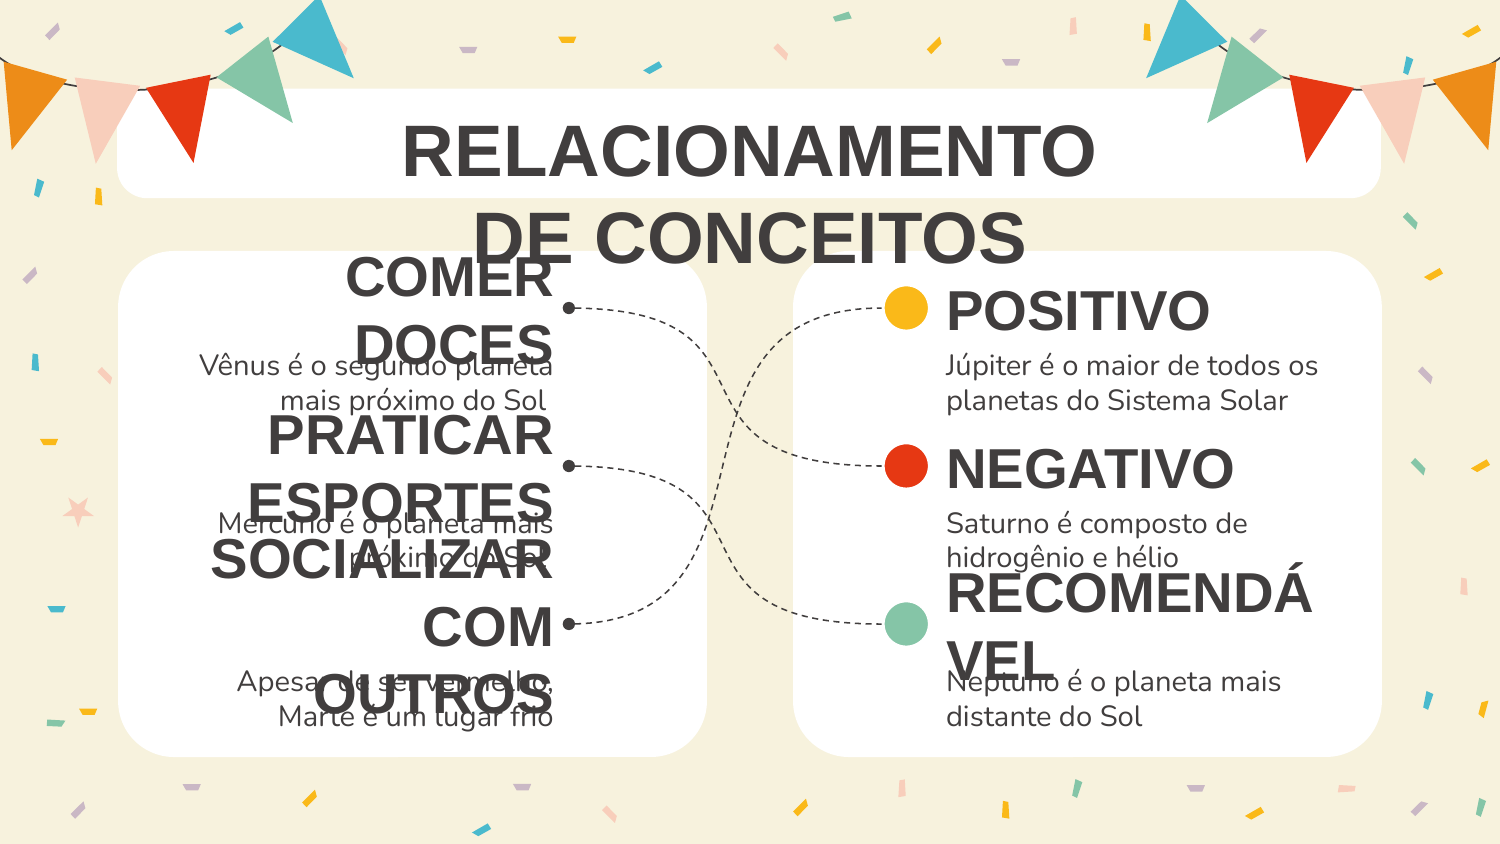

# RELACIONAMENTO DE CONCEITOS

COMER DOCES
POSITIVO

Vênus é o segundo planeta mais próximo do Sol
Júpiter é o maior de todos os planetas do Sistema Solar
PRATICAR ESPORTES
NEGATIVO

Mercúrio é o planeta mais próximo do Sol
Saturno é composto de hidrogênio e hélio
SOCIALIZAR COM OUTROS
RECOMENDÁVEL

Apesar de ser vermelho, Marte é um lugar frio
Neptuno é o planeta mais distante do Sol